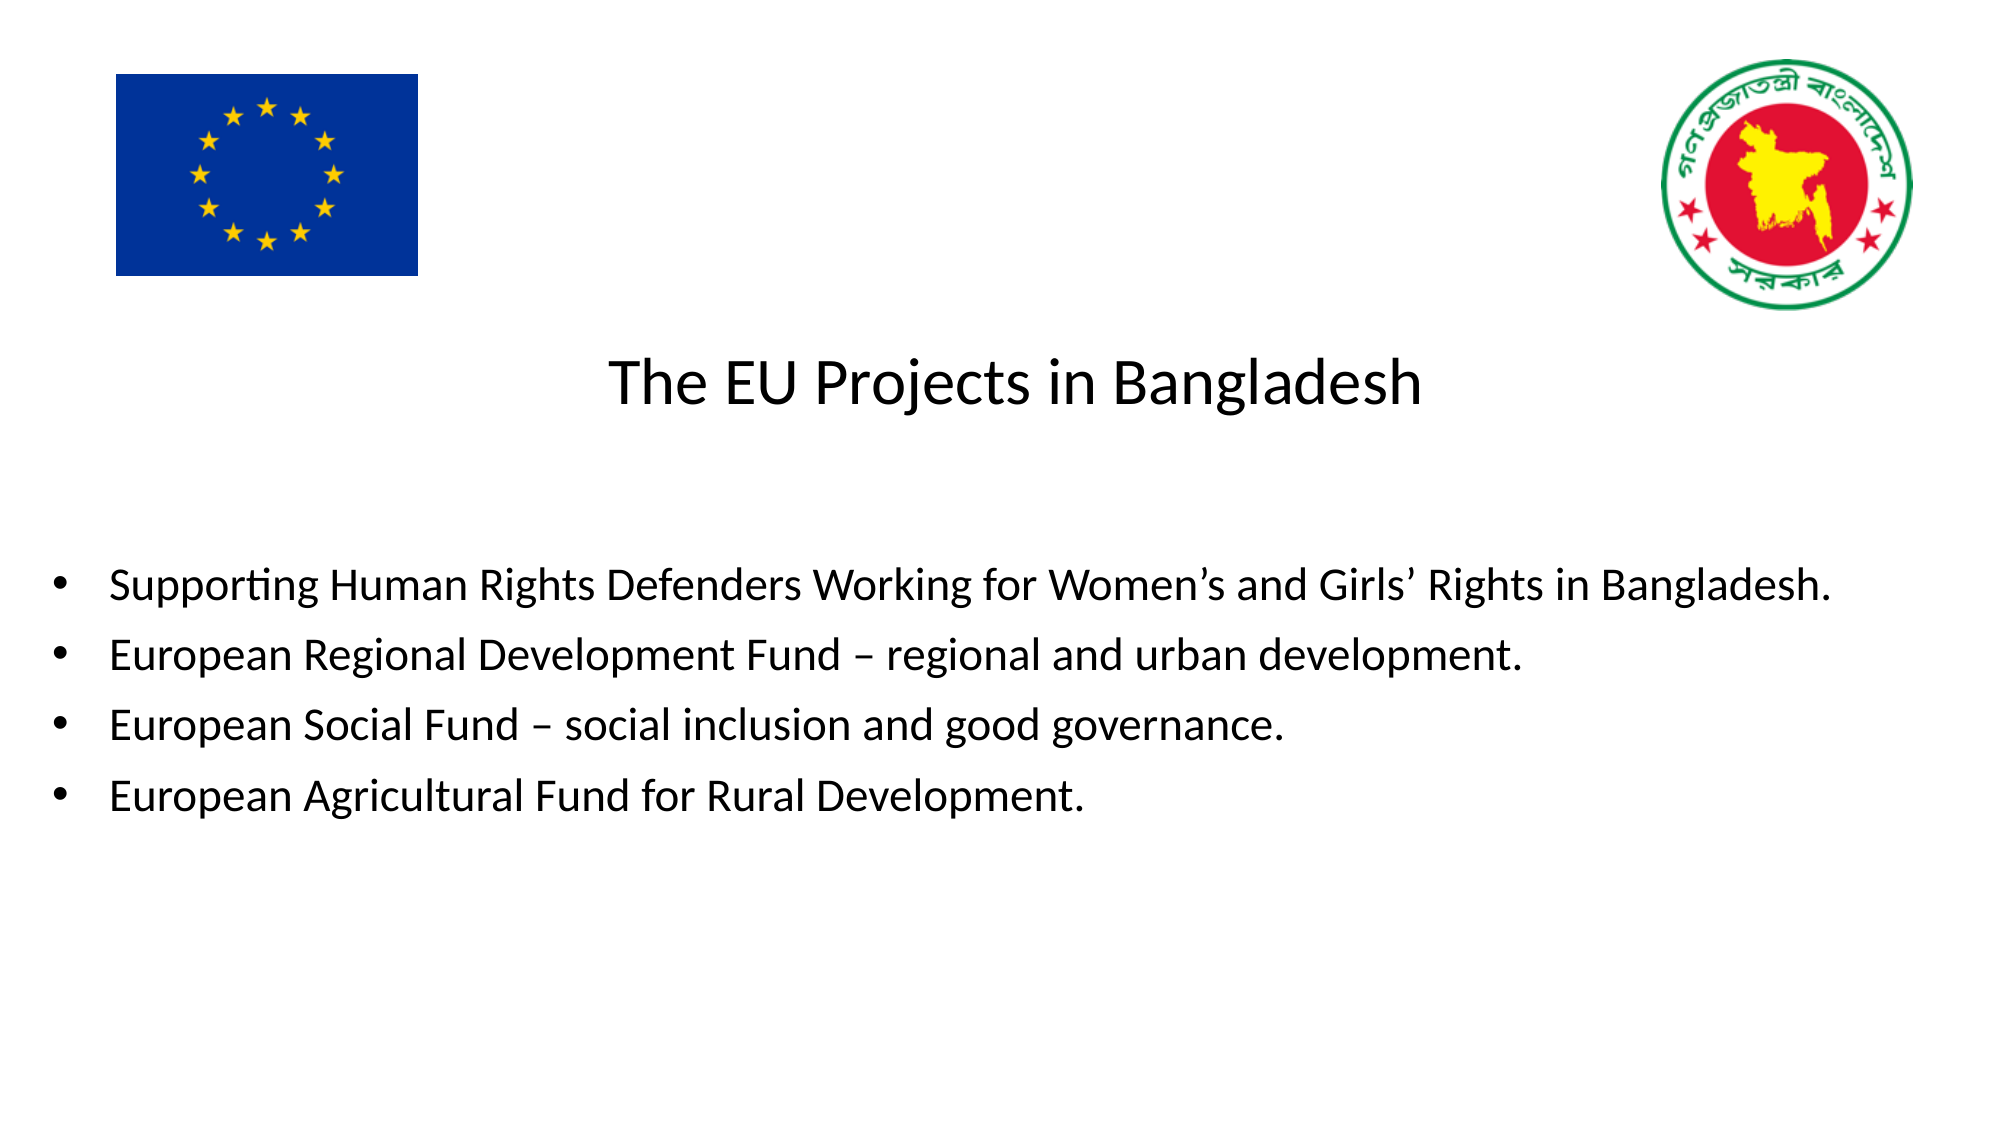

# The EU Projects in Bangladesh
Supporting Human Rights Defenders Working for Women’s and Girls’ Rights in Bangladesh.
European Regional Development Fund – regional and urban development.
European Social Fund – social inclusion and good governance.
European Agricultural Fund for Rural Development.